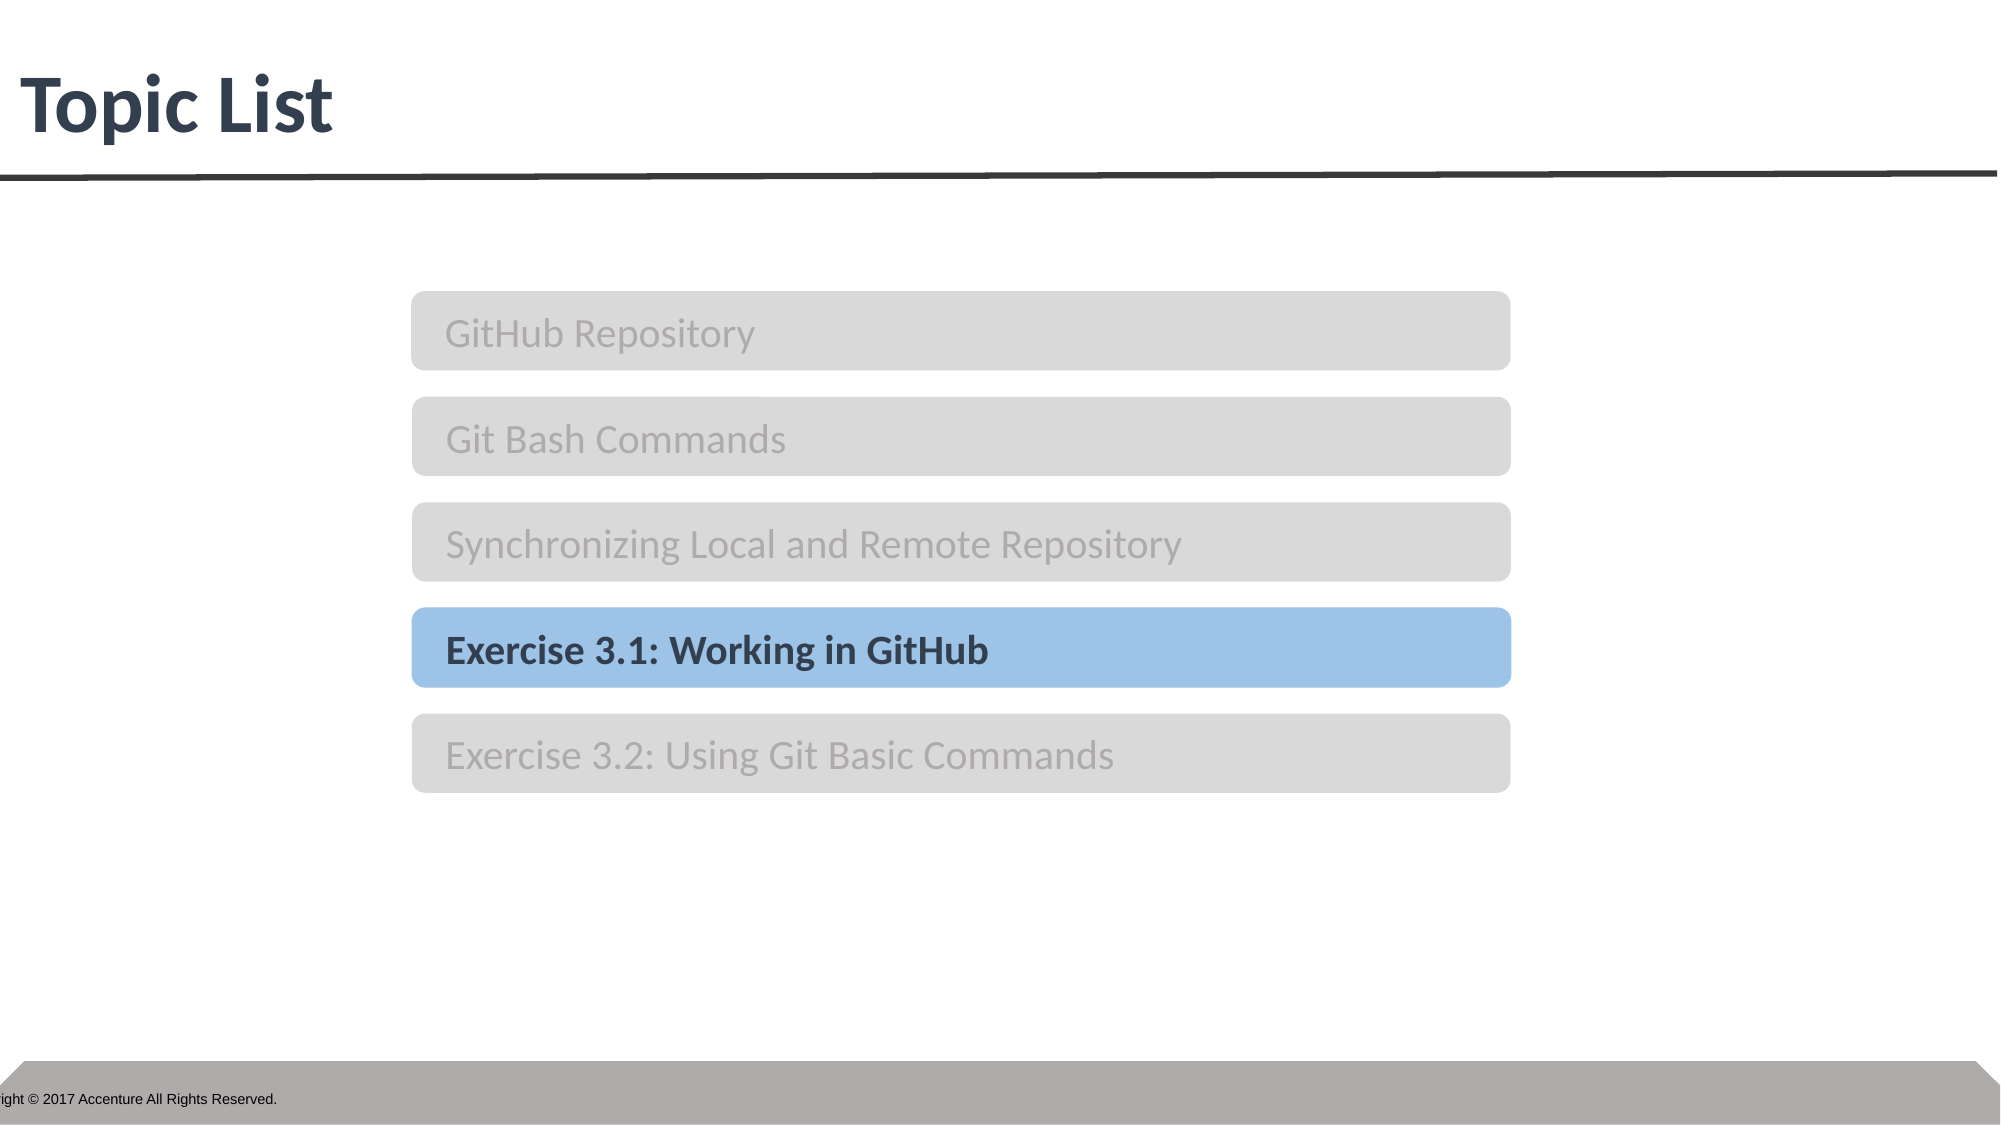

# Topic List
GitHub Repository

Git Bash Commands

Synchronizing Local and Remote Repository
Exercise 3.1: Working in GitHub
Exercise 3.2: Using Git Basic Commands